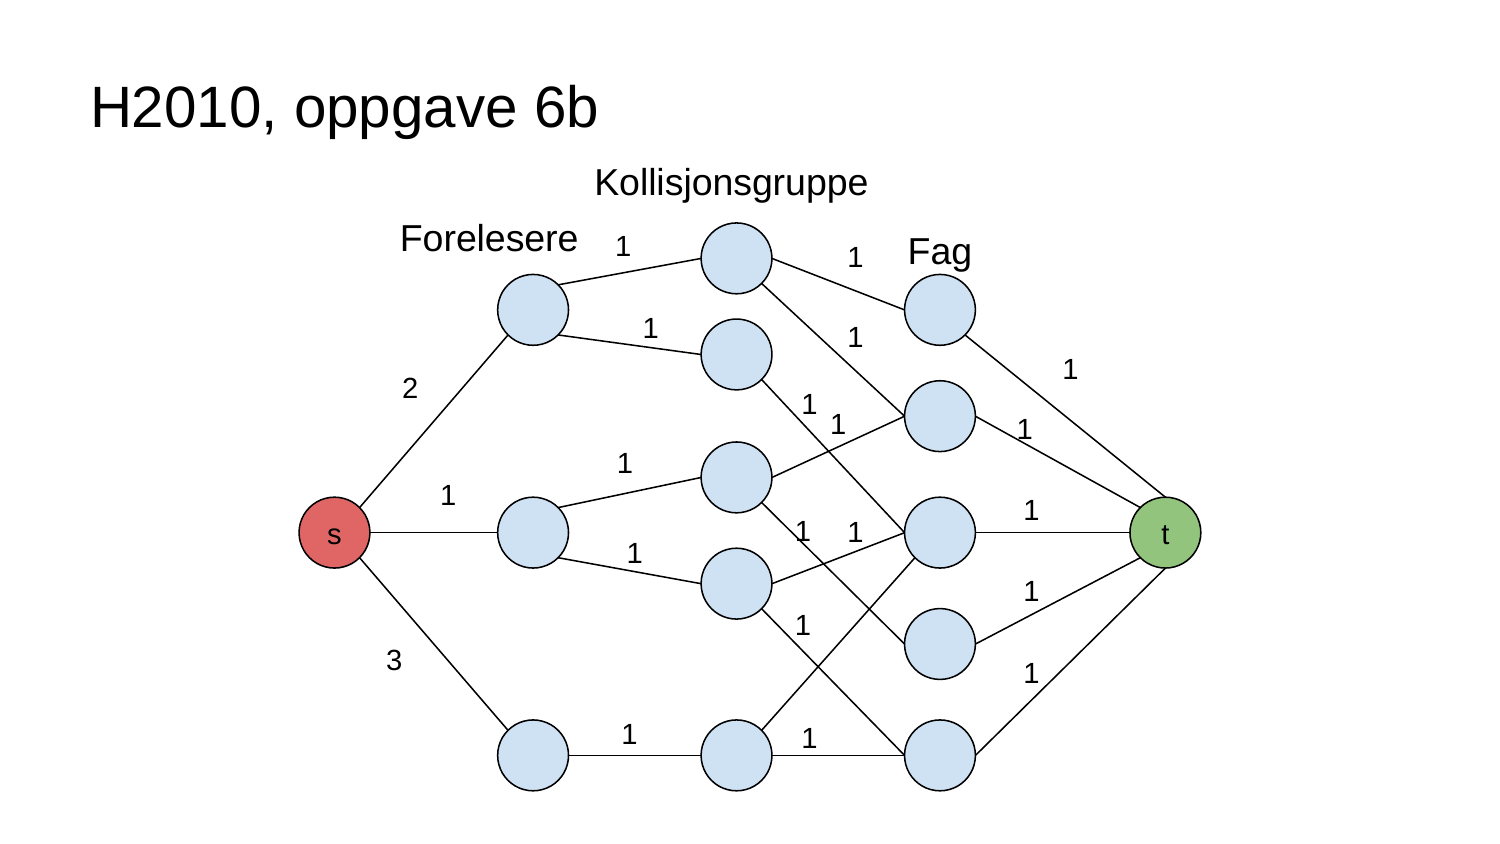

# H2010, oppgave 6b
Kollisjonsgruppe
Forelesere
Fag
1
1

1
1

1
2
1

1
1
1

1
1
1
s

t
1
1

1
1

3
1
1
1